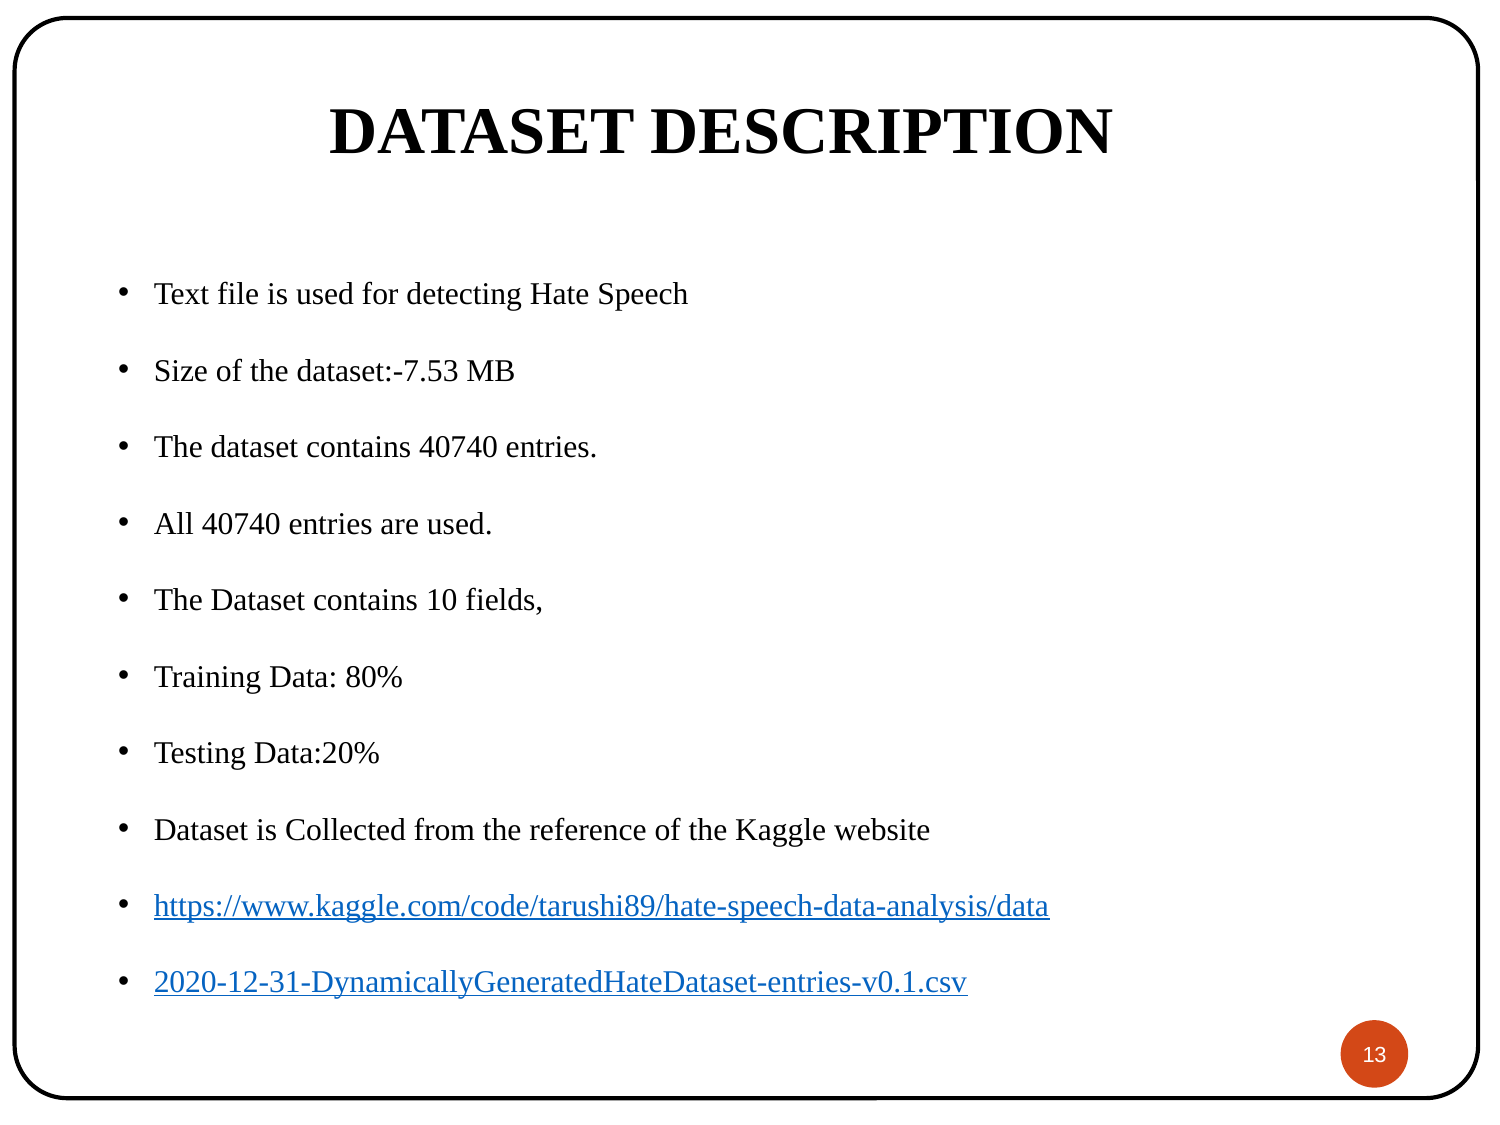

# DATASET DESCRIPTION
Text file is used for detecting Hate Speech
Size of the dataset:-7.53 MB
The dataset contains 40740 entries.
All 40740 entries are used.
The Dataset contains 10 fields,
Training Data: 80%
Testing Data:20%
Dataset is Collected from the reference of the Kaggle website
https://www.kaggle.com/code/tarushi89/hate-speech-data-analysis/data
2020-12-31-DynamicallyGeneratedHateDataset-entries-v0.1.csv
13